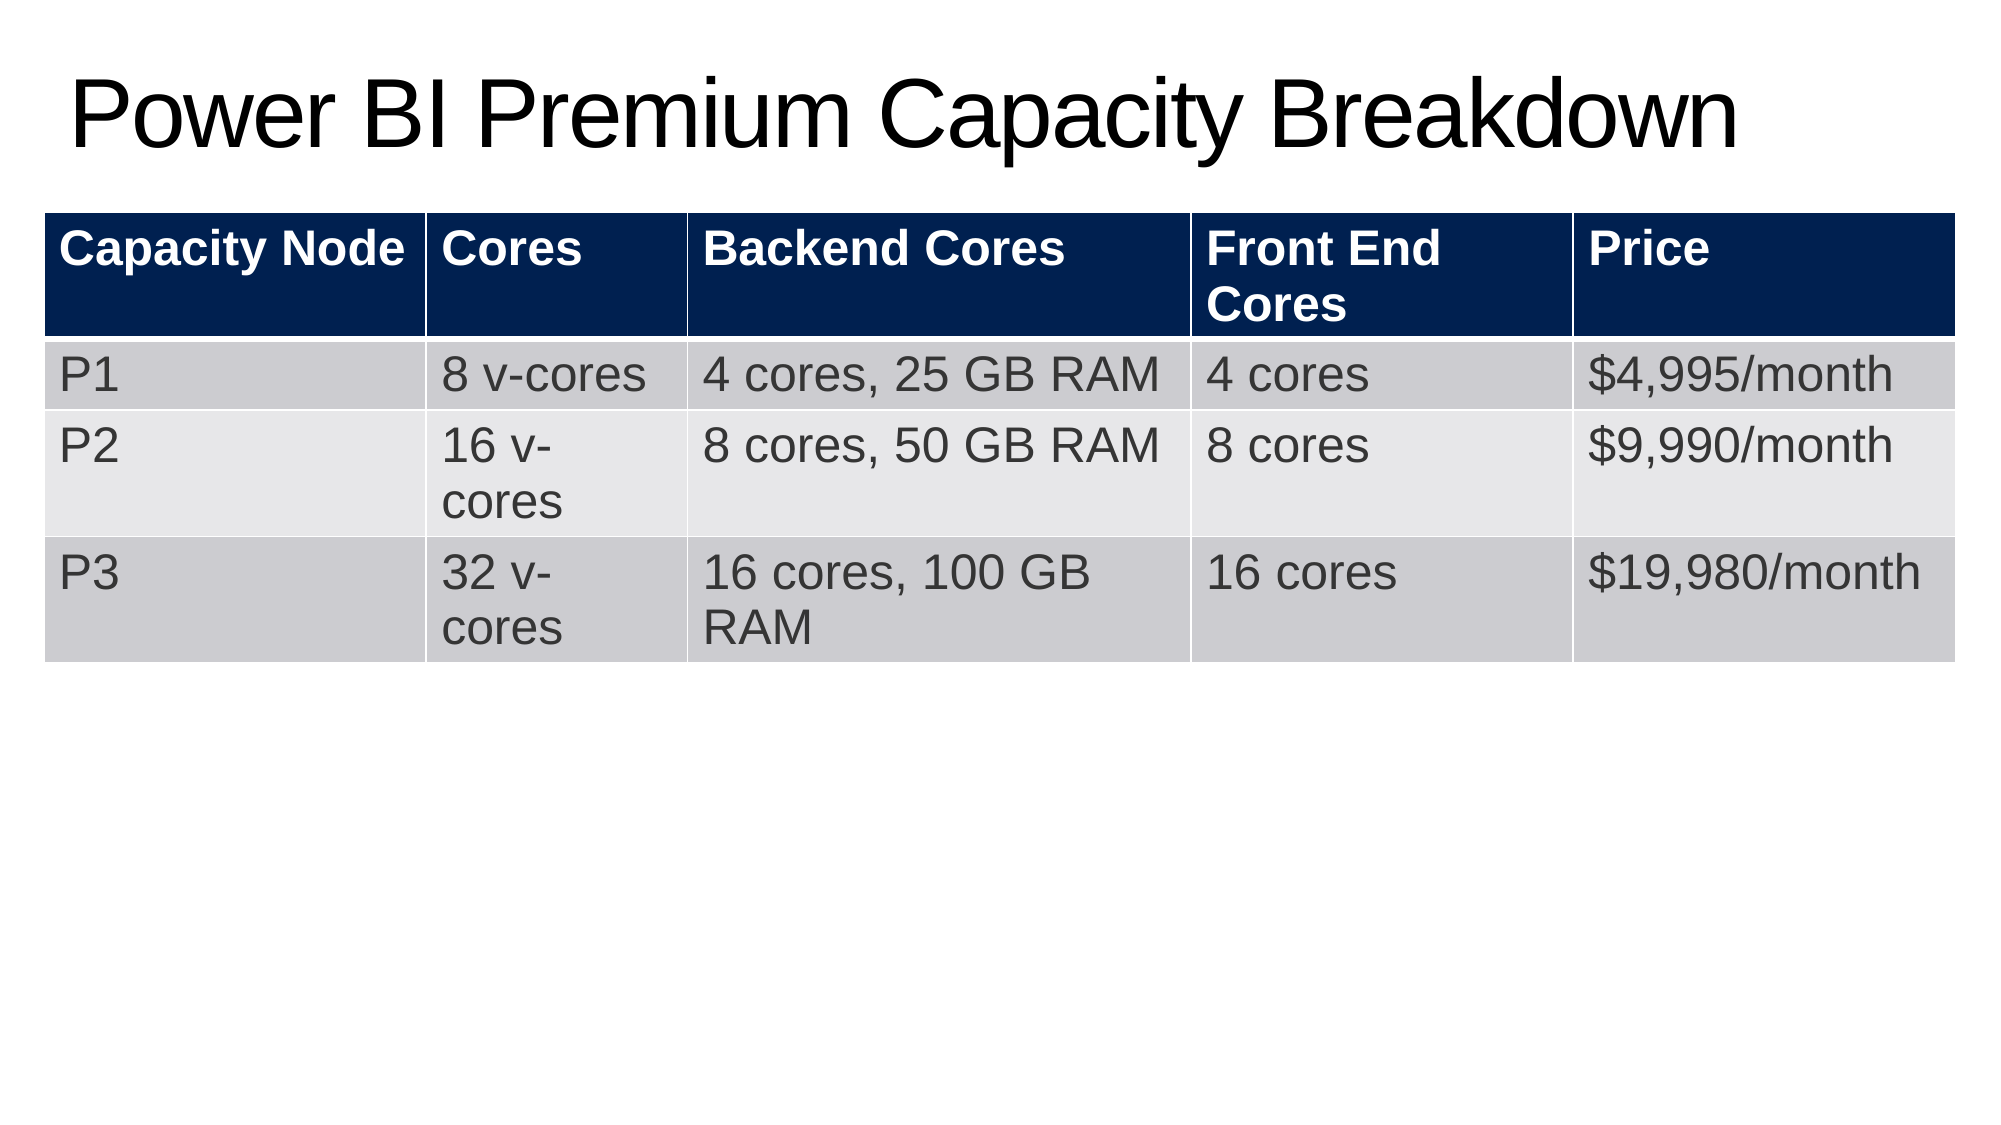

# Power BI Premium Capacity Breakdown

| Capacity Node | Cores | Backend Cores | Front End Cores | Price |
| --- | --- | --- | --- | --- |
| P1 | 8 v-cores | 4 cores, 25 GB RAM | 4 cores | $4,995/month |
| P2 | 16 v-cores | 8 cores, 50 GB RAM | 8 cores | $9,990/month |
| P3 | 32 v-cores | 16 cores, 100 GB RAM | 16 cores | $19,980/month |